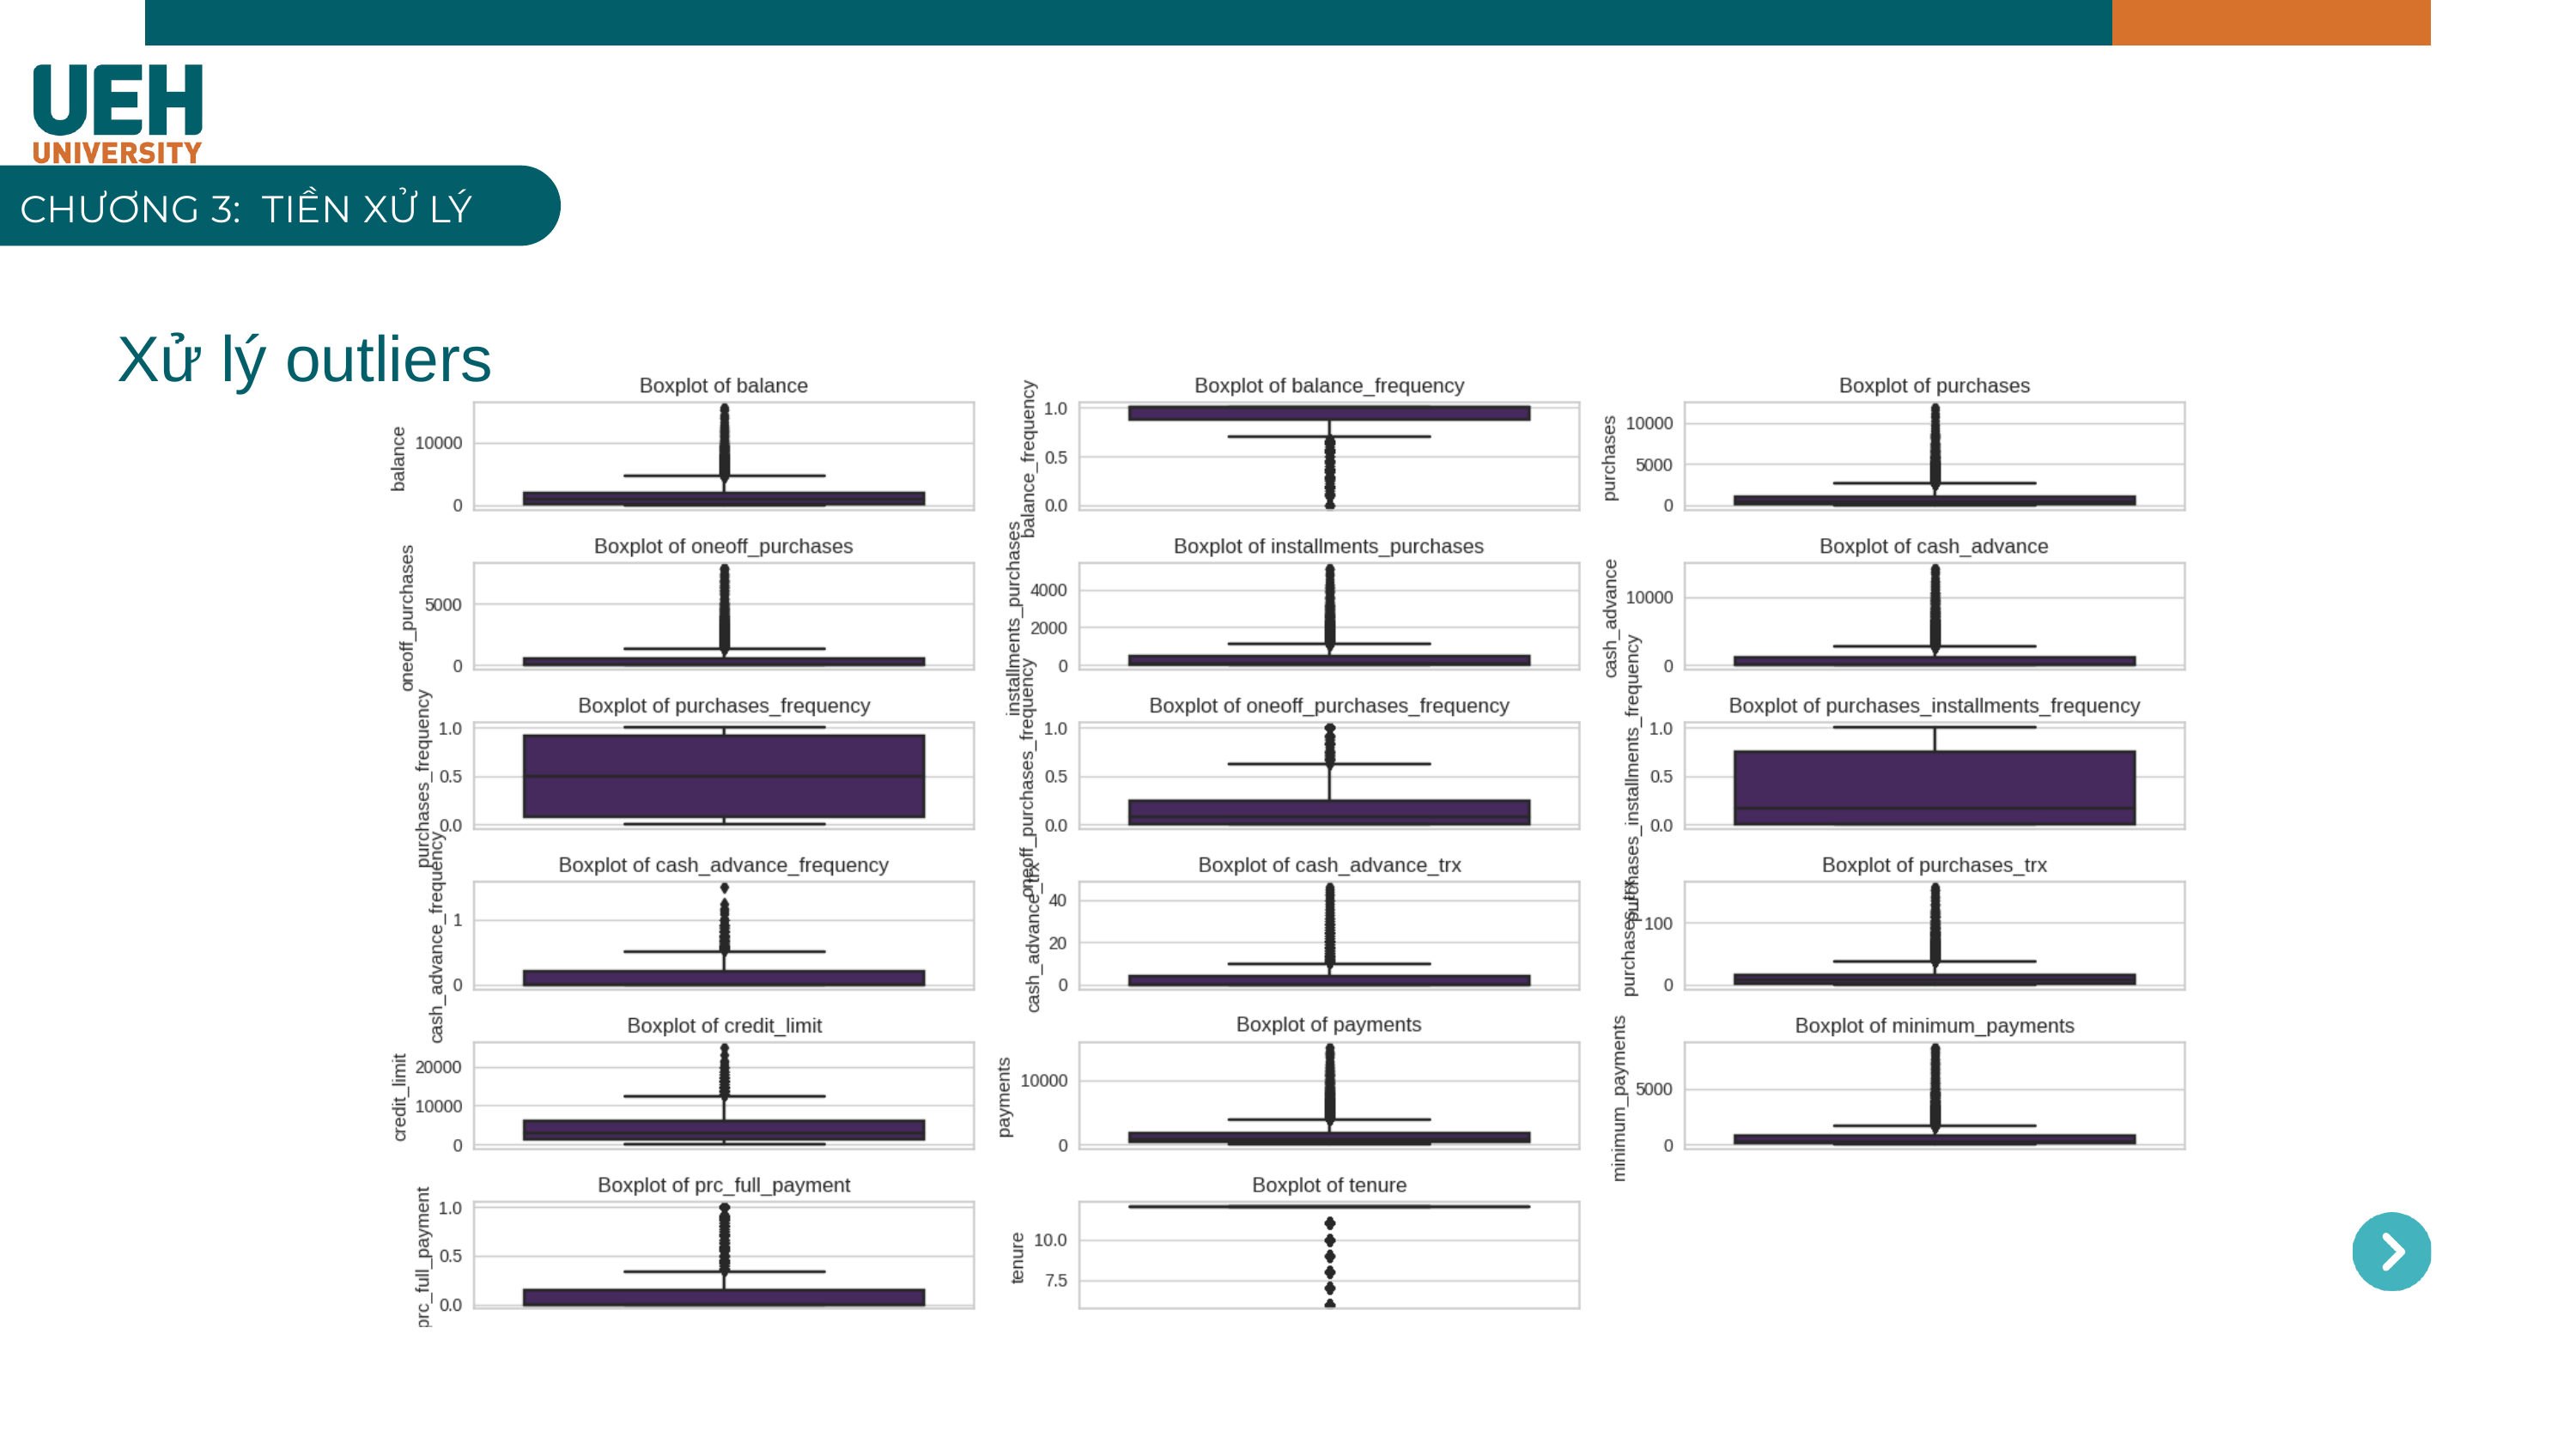

CHƯƠNG 3:  TIỀN XỬ LÝ

Xử lý outliers